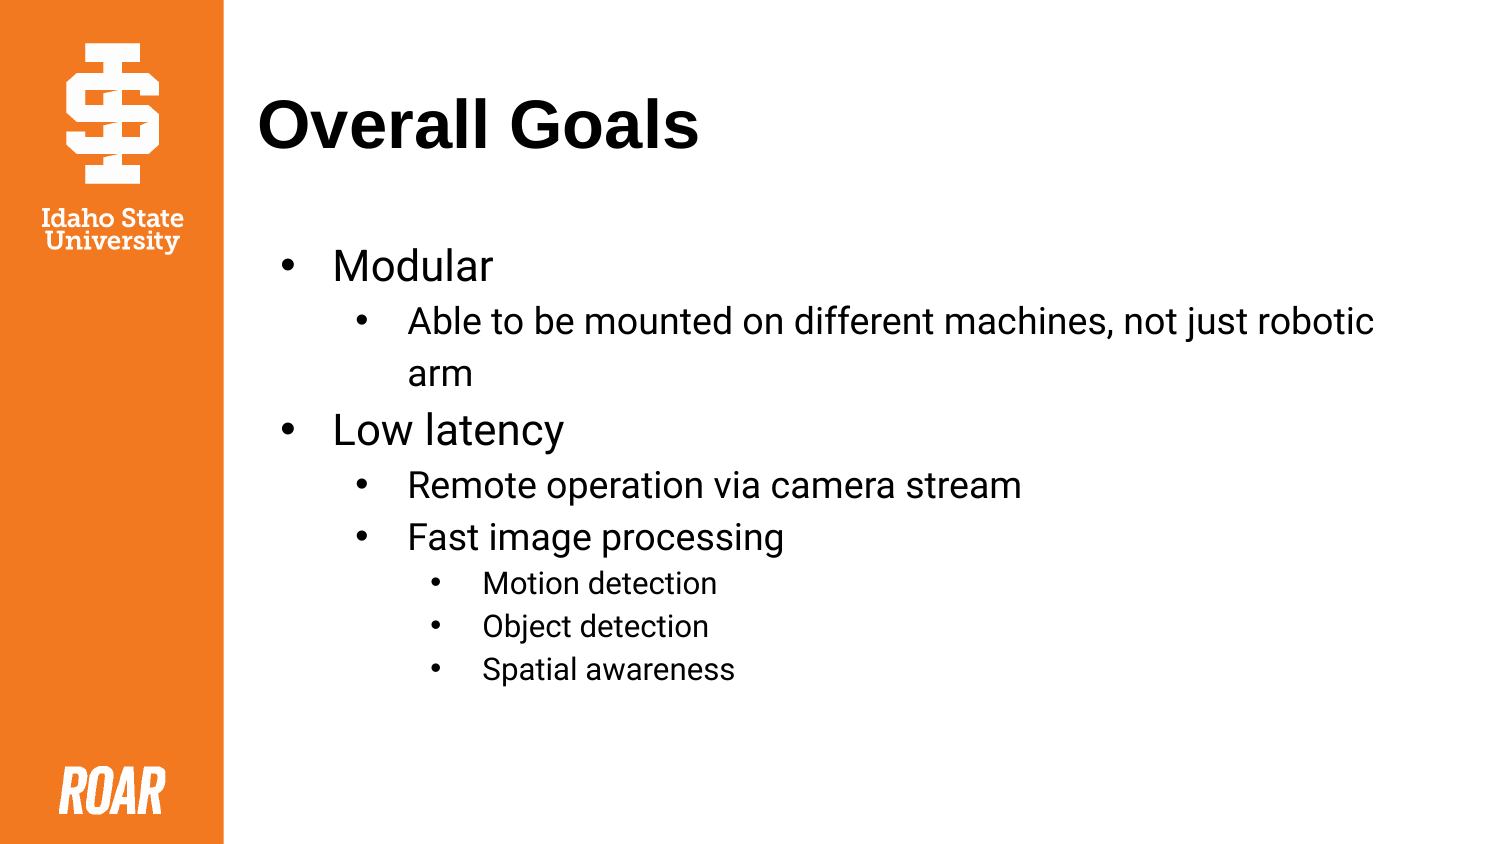

# Overall Goals
Modular
Able to be mounted on different machines, not just robotic arm
Low latency
Remote operation via camera stream
Fast image processing
Motion detection
Object detection
Spatial awareness